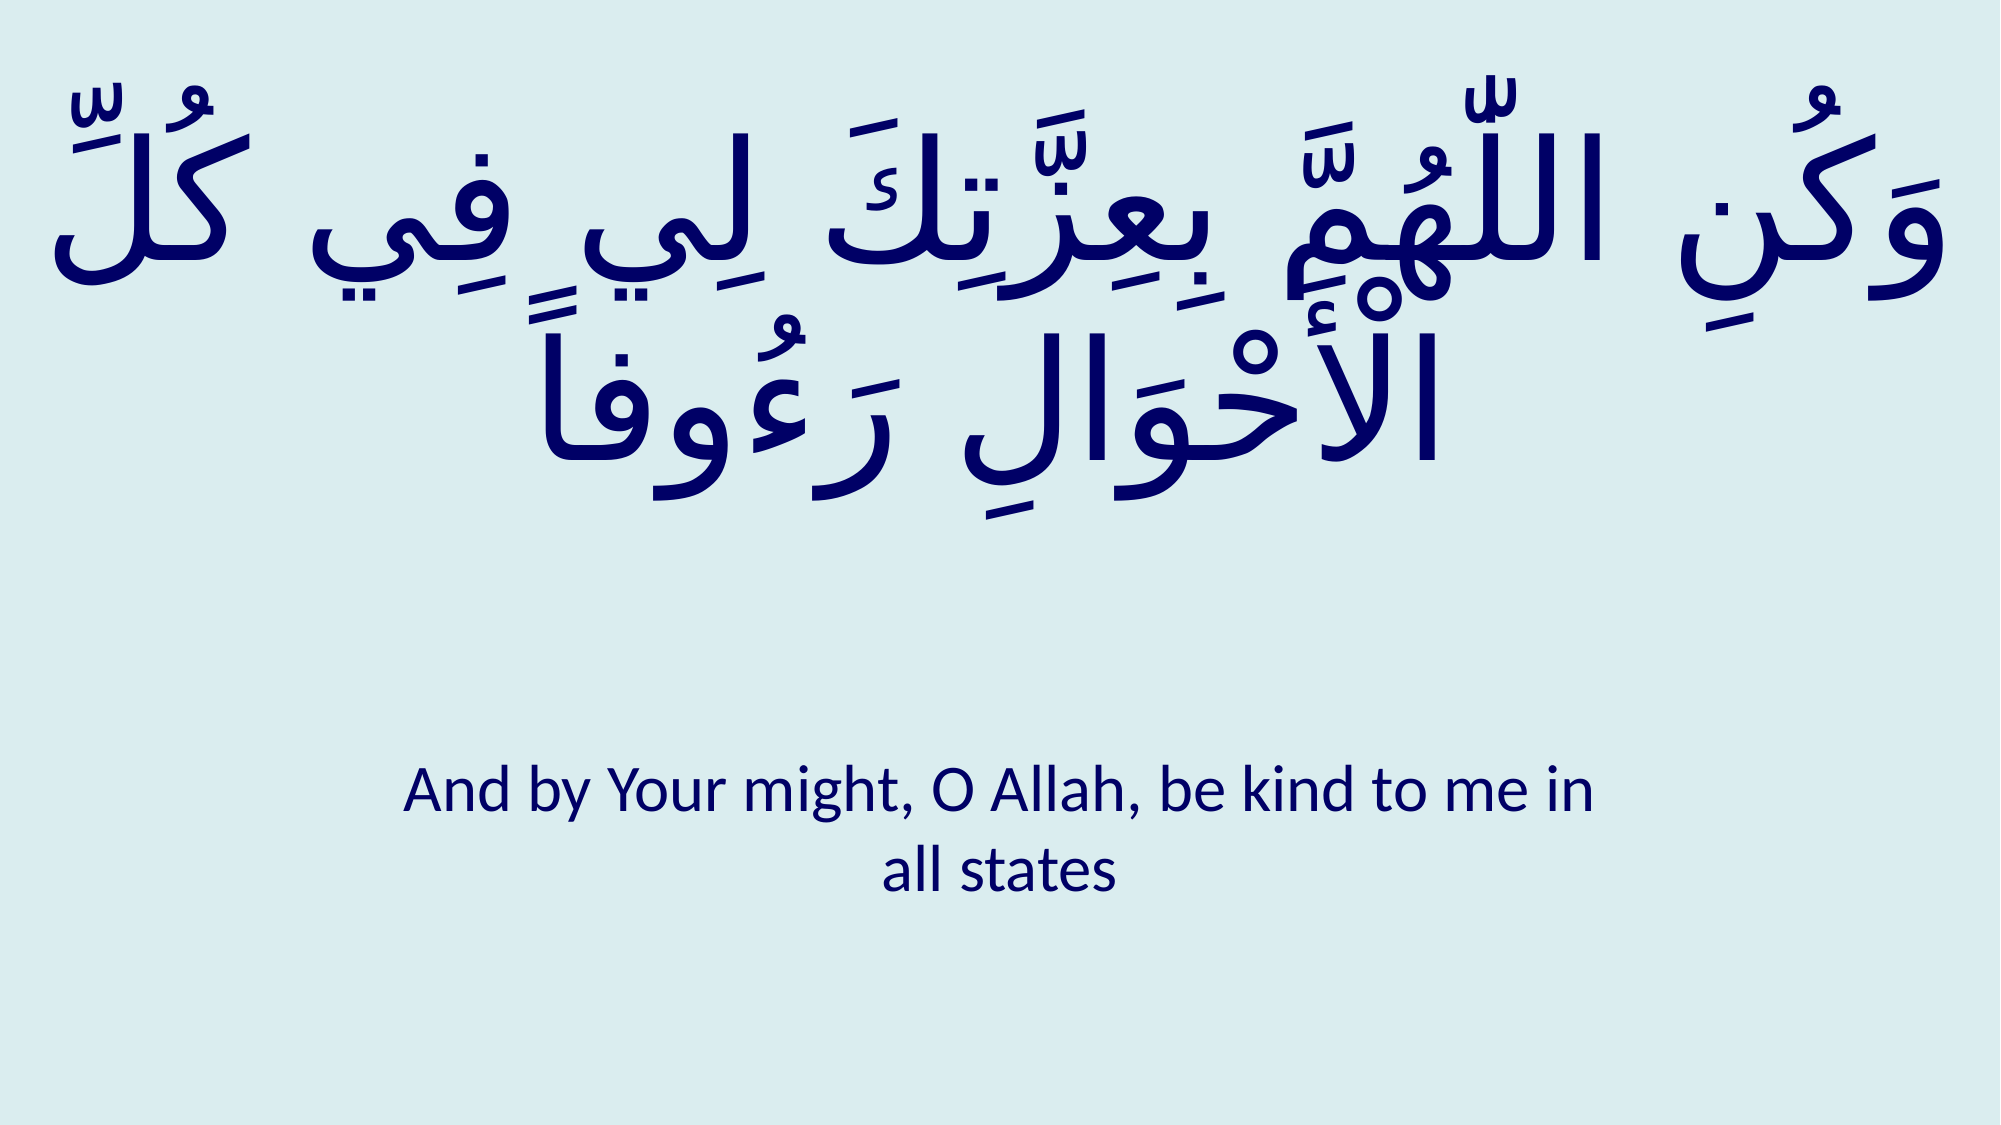

# وَكُنِ اللّٰهُمَّ بِعِزَّتِكَ لِي فِي كُلِّ الْأَحْوَالِ رَءُوفاً
And by Your might, O Allah, be kind to me in all states